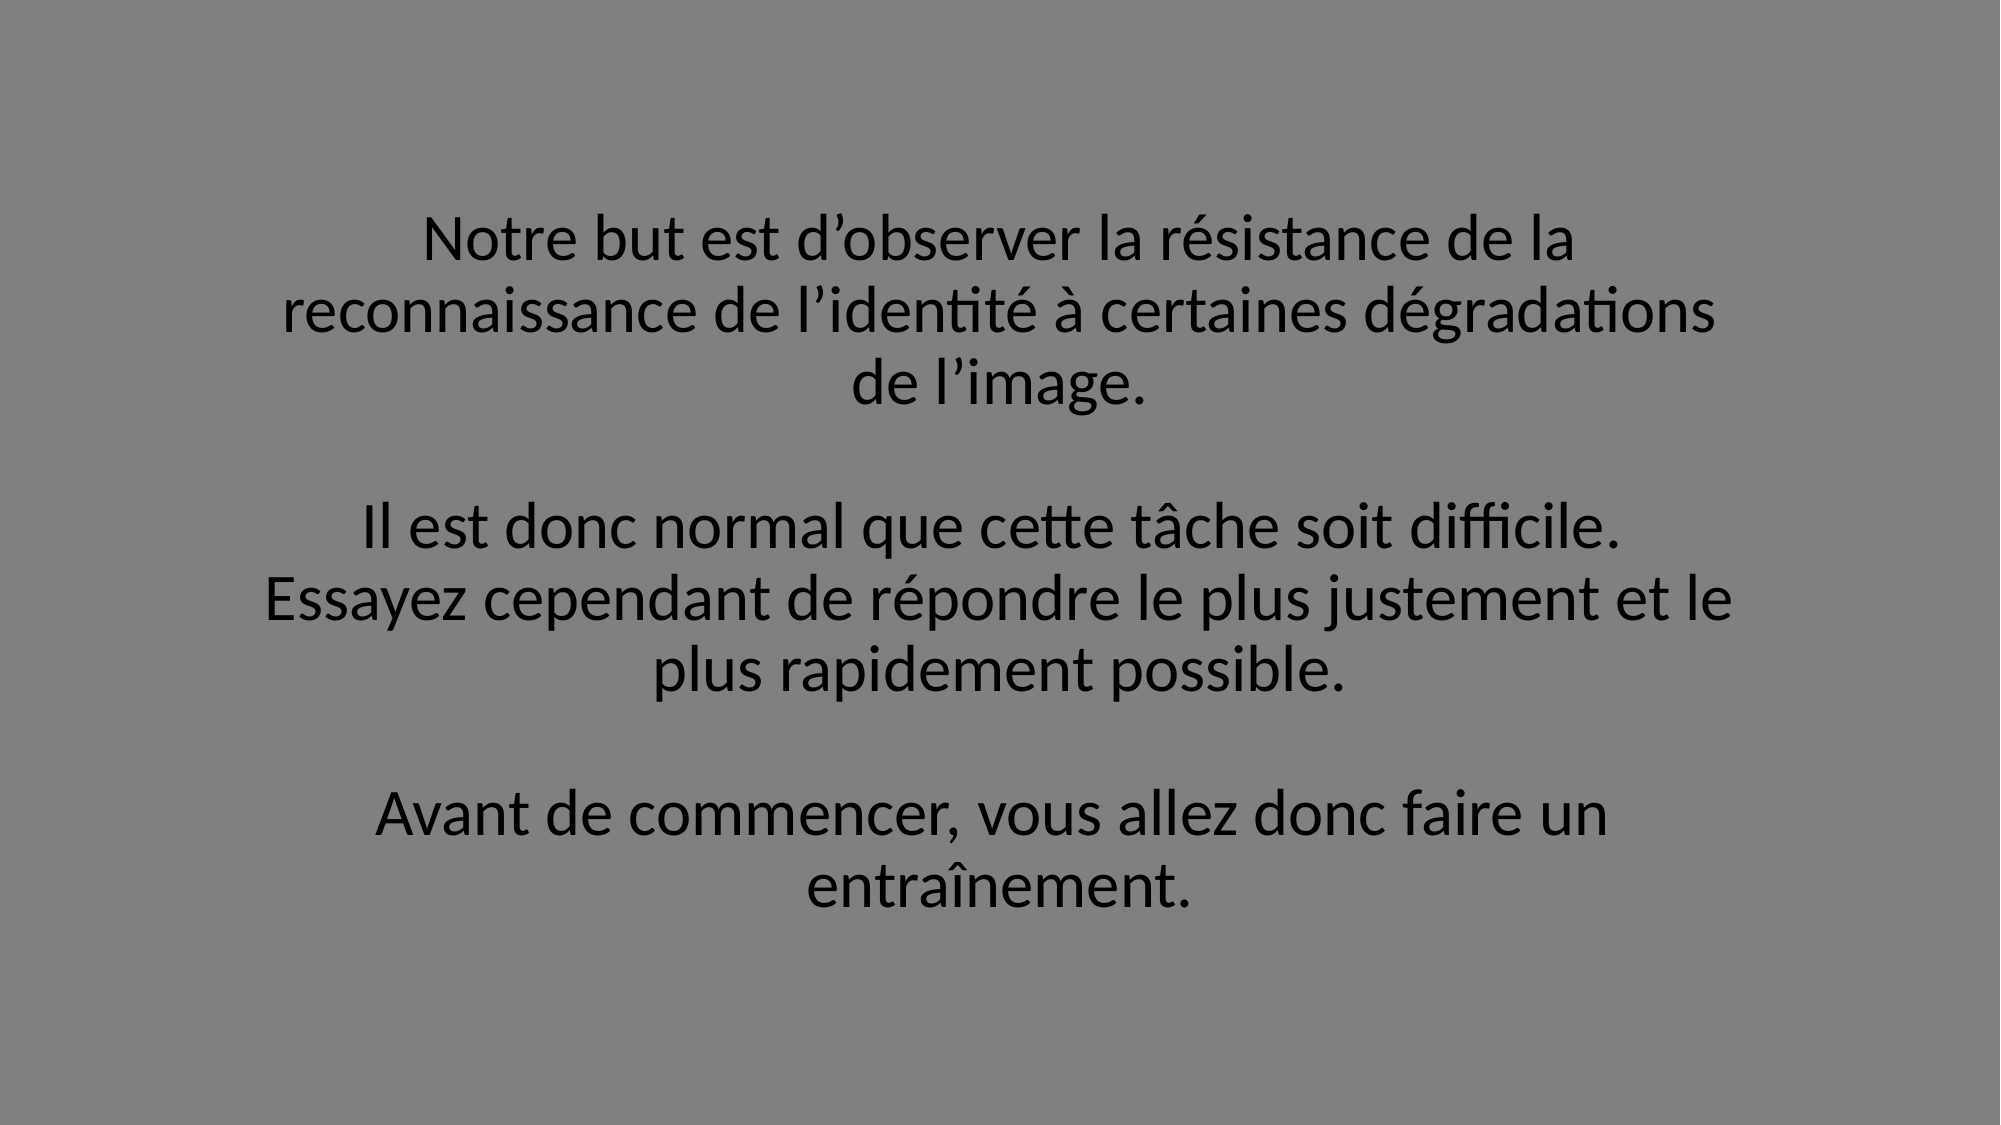

# Notre but est d’observer la résistance de la reconnaissance de l’identité à certaines dégradations de l’image. Il est donc normal que cette tâche soit difficile. Essayez cependant de répondre le plus justement et le plus rapidement possible. Avant de commencer, vous allez donc faire un  entraînement.